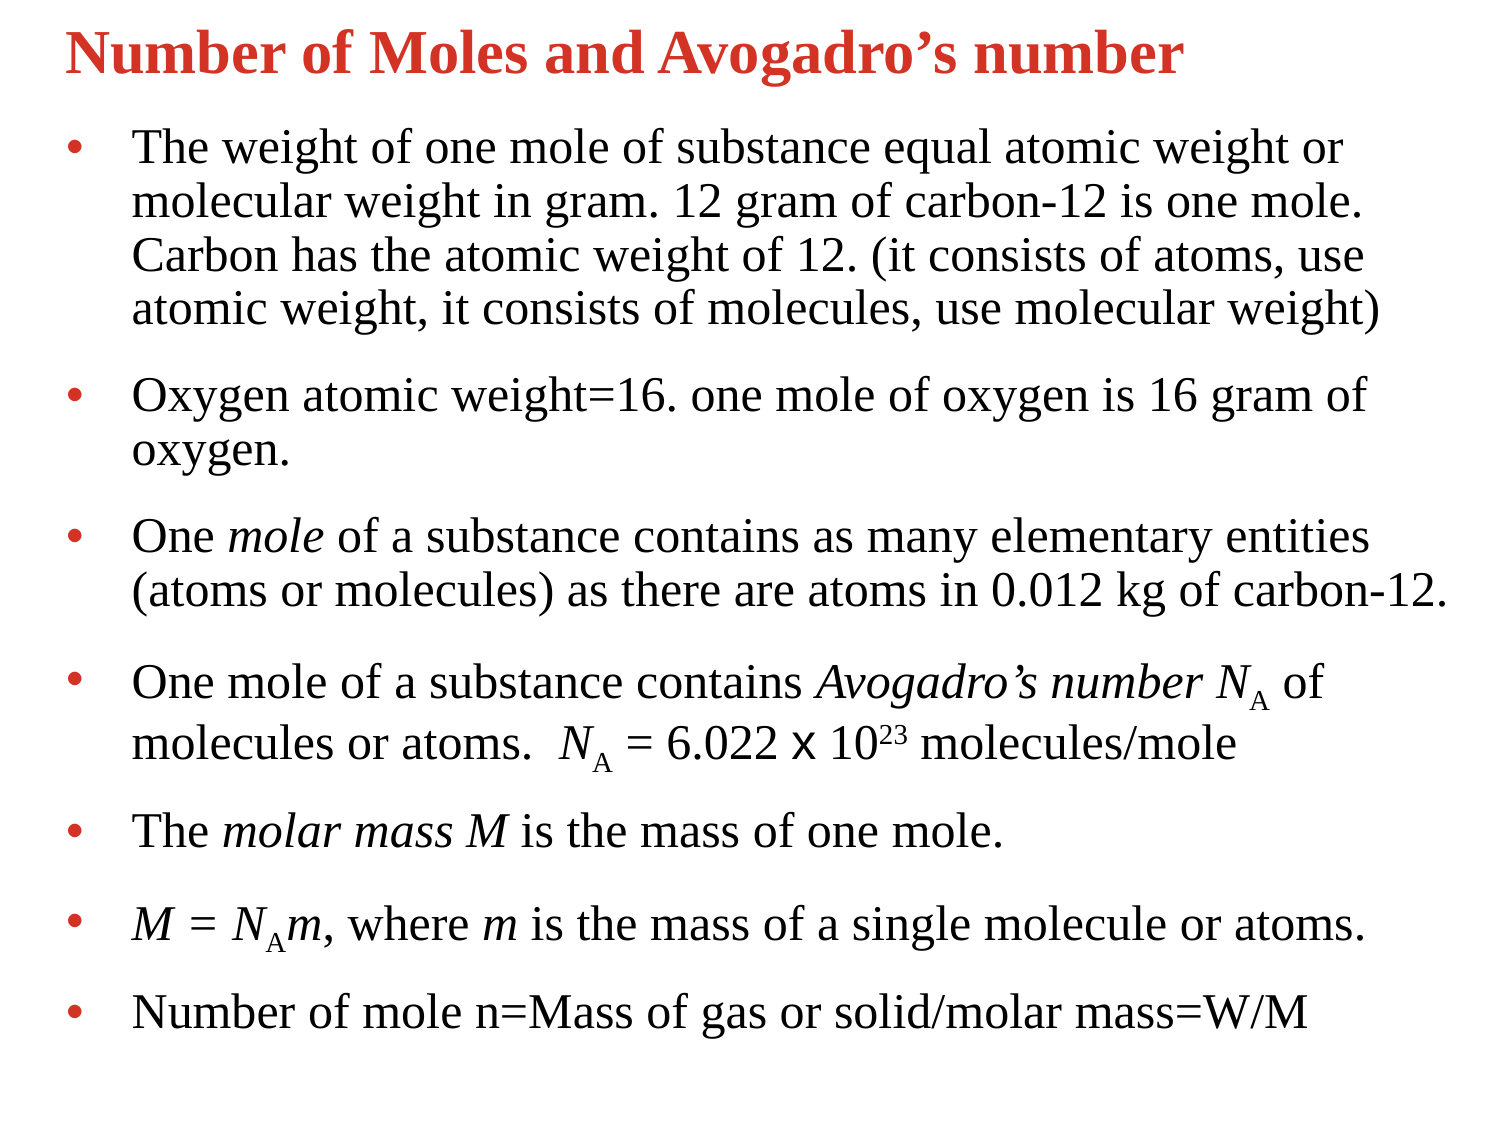

# Number of Moles and Avogadro’s number
The weight of one mole of substance equal atomic weight or molecular weight in gram. 12 gram of carbon-12 is one mole. Carbon has the atomic weight of 12. (it consists of atoms, use atomic weight, it consists of molecules, use molecular weight)
Oxygen atomic weight=16. one mole of oxygen is 16 gram of oxygen.
One mole of a substance contains as many elementary entities (atoms or molecules) as there are atoms in 0.012 kg of carbon-12.
One mole of a substance contains Avogadro’s number NA of molecules or atoms.  NA = 6.022 x 1023 molecules/mole
The molar mass M is the mass of one mole.
M = NAm, where m is the mass of a single molecule or atoms.
Number of mole n=Mass of gas or solid/molar mass=W/M